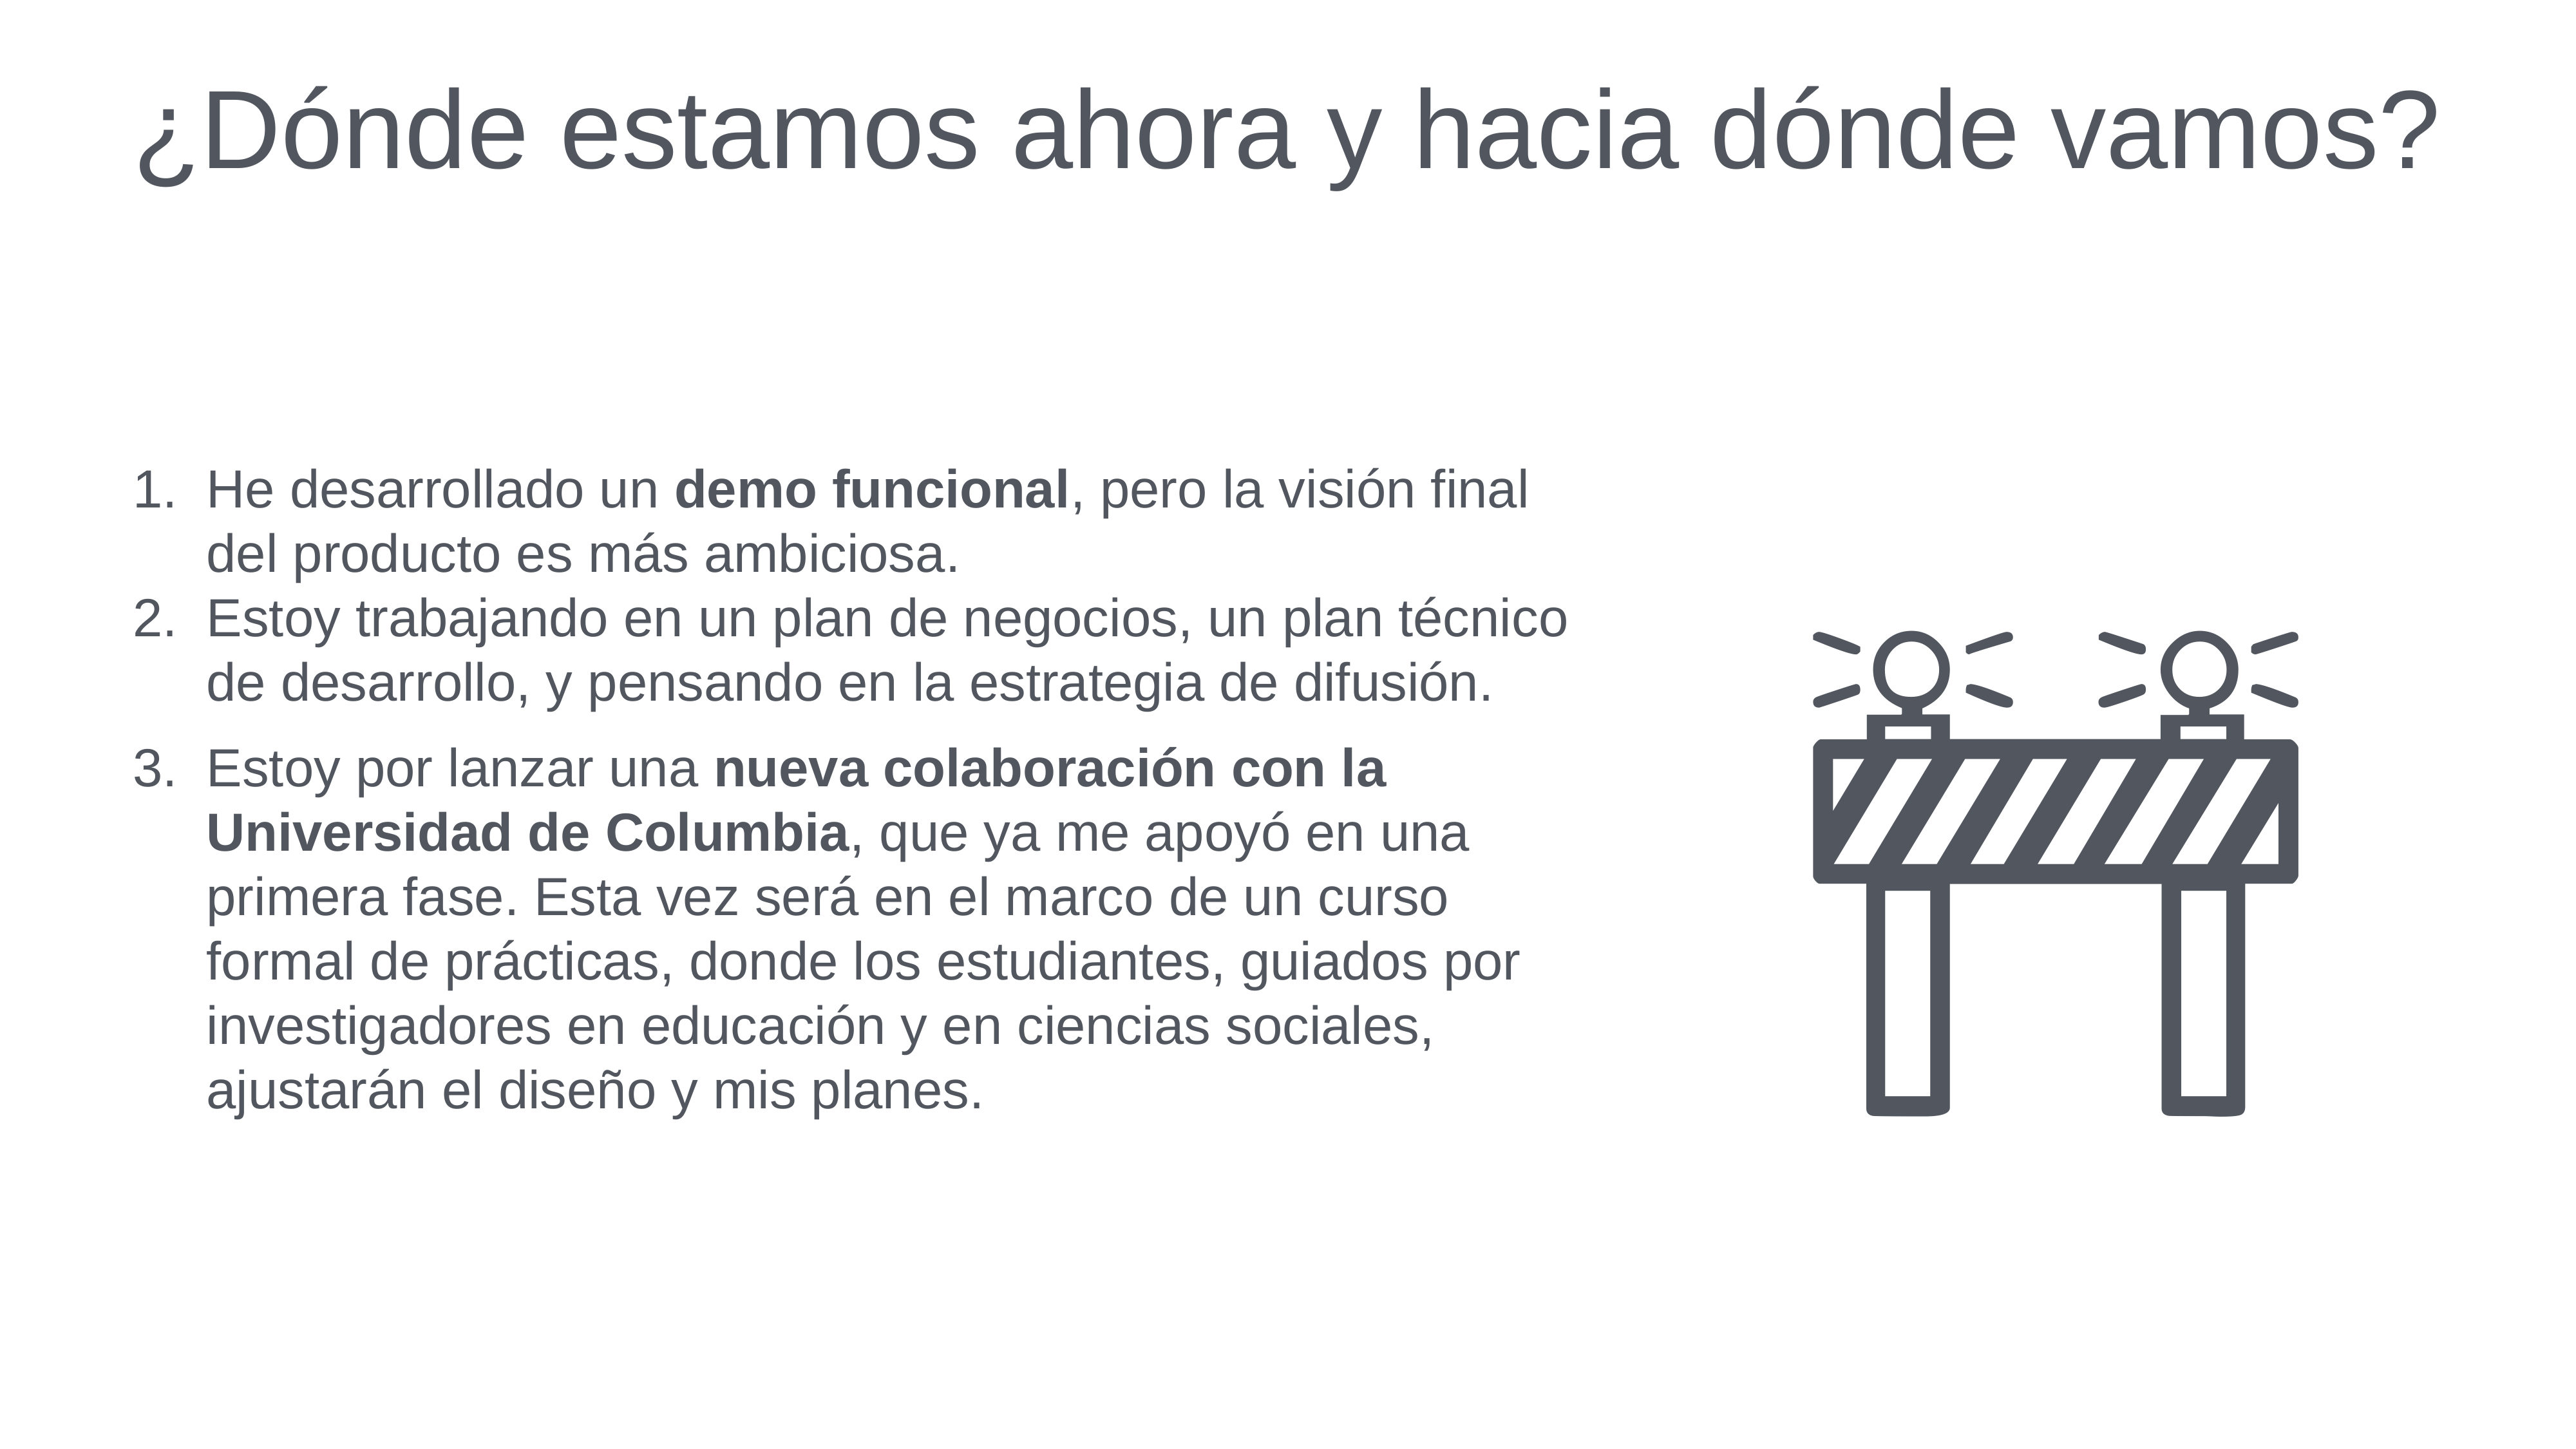

# ¿Dónde estamos ahora y hacia dónde vamos?
He desarrollado un demo funcional, pero la visión final del producto es más ambiciosa.
Estoy trabajando en un plan de negocios, un plan técnico de desarrollo, y pensando en la estrategia de difusión.
Estoy por lanzar una nueva colaboración con la Universidad de Columbia, que ya me apoyó en una primera fase. Esta vez será en el marco de un curso formal de prácticas, donde los estudiantes, guiados por investigadores en educación y en ciencias sociales, ajustarán el diseño y mis planes.
🚧